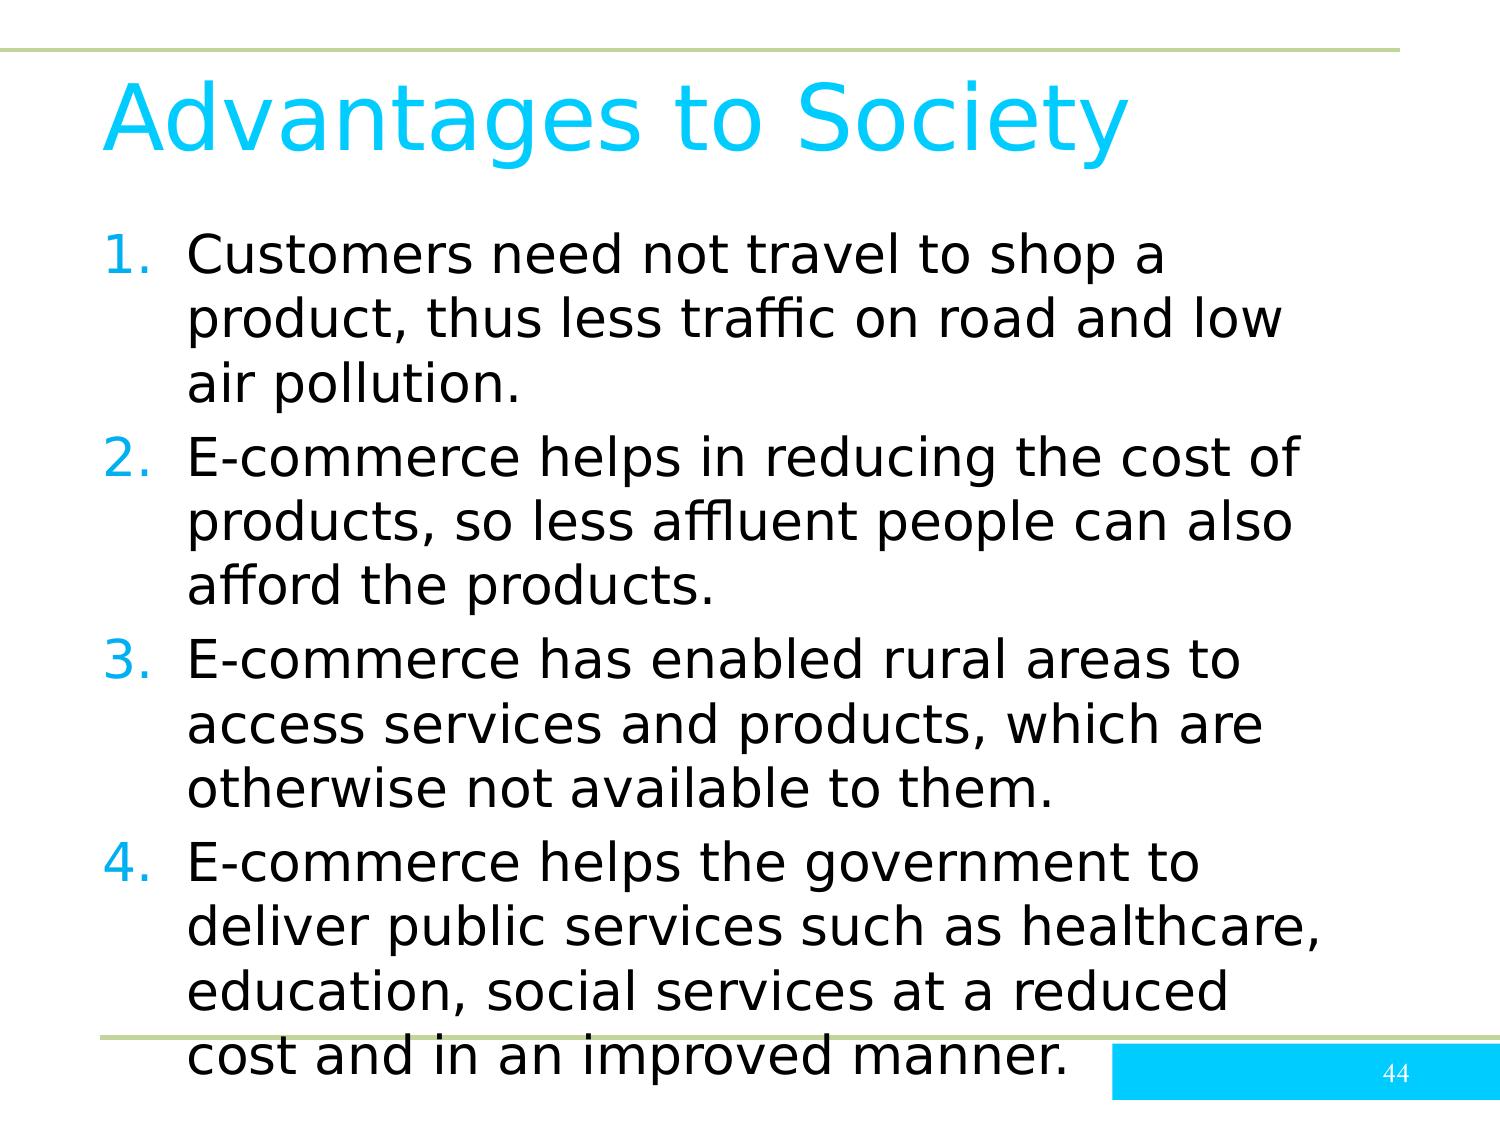

# Advantages to Society
Customers need not travel to shop a product, thus less traffic on road and low air pollution.
E-commerce helps in reducing the cost of products, so less affluent people can also afford the products.
E-commerce has enabled rural areas to access services and products, which are otherwise not available to them.
E-commerce helps the government to deliver public services such as healthcare, education, social services at a reduced cost and in an improved manner.

44